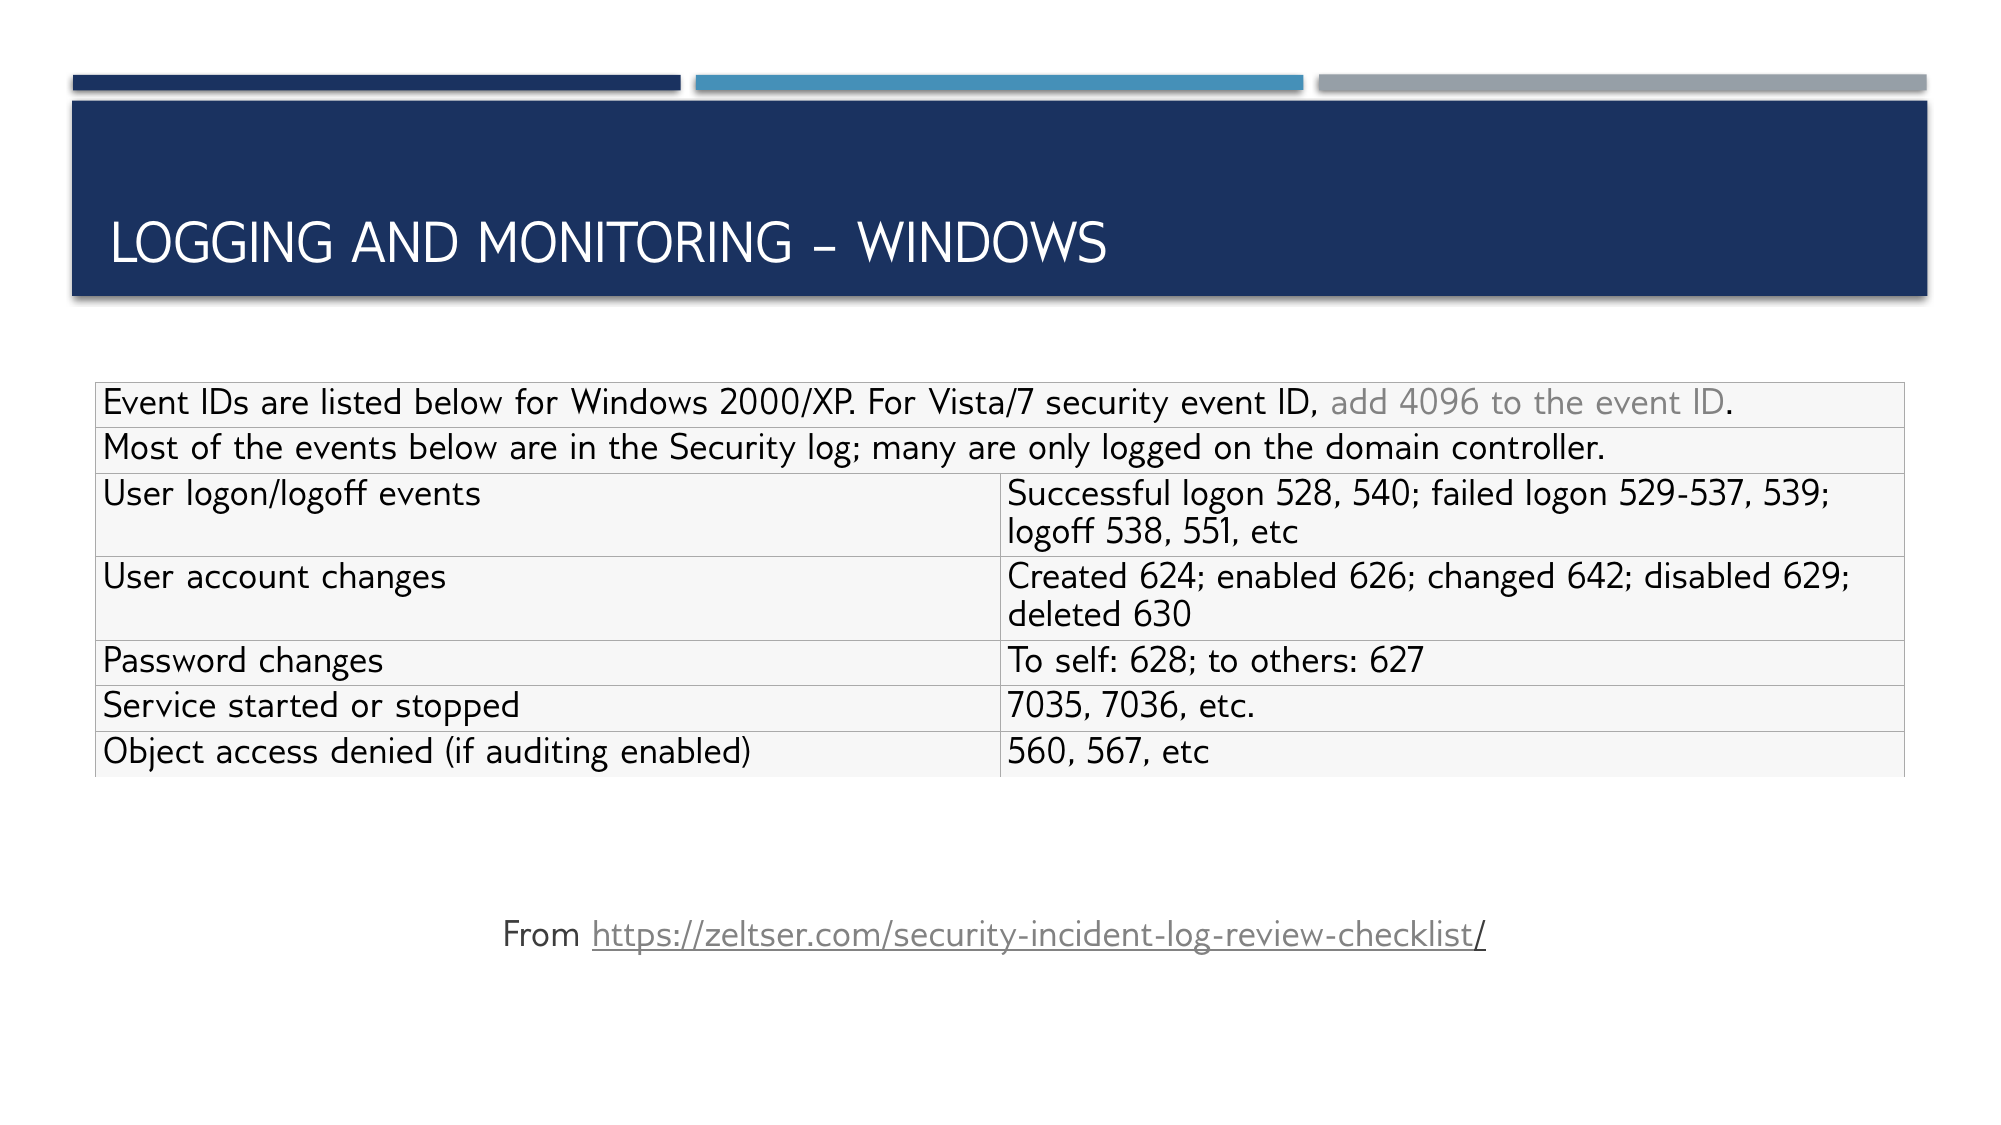

# Logging and Monitoring – Windows
From https://zeltser.com/security-incident-log-review-checklist/
| Event IDs are listed below for Windows 2000/XP. For Vista/7 security event ID, add 4096 to the event ID. |  |
| --- | --- |
| Most of the events below are in the Security log; many are only logged on the domain controller. |  |
| User logon/logoff events | Successful logon 528, 540; failed logon 529-537, 539; logoff 538, 551, etc |
| User account changes | Created 624; enabled 626; changed 642; disabled 629; deleted 630 |
| Password changes | To self: 628; to others: 627 |
| Service started or stopped | 7035, 7036, etc. |
| Object access denied (if auditing enabled) | 560, 567, etc |